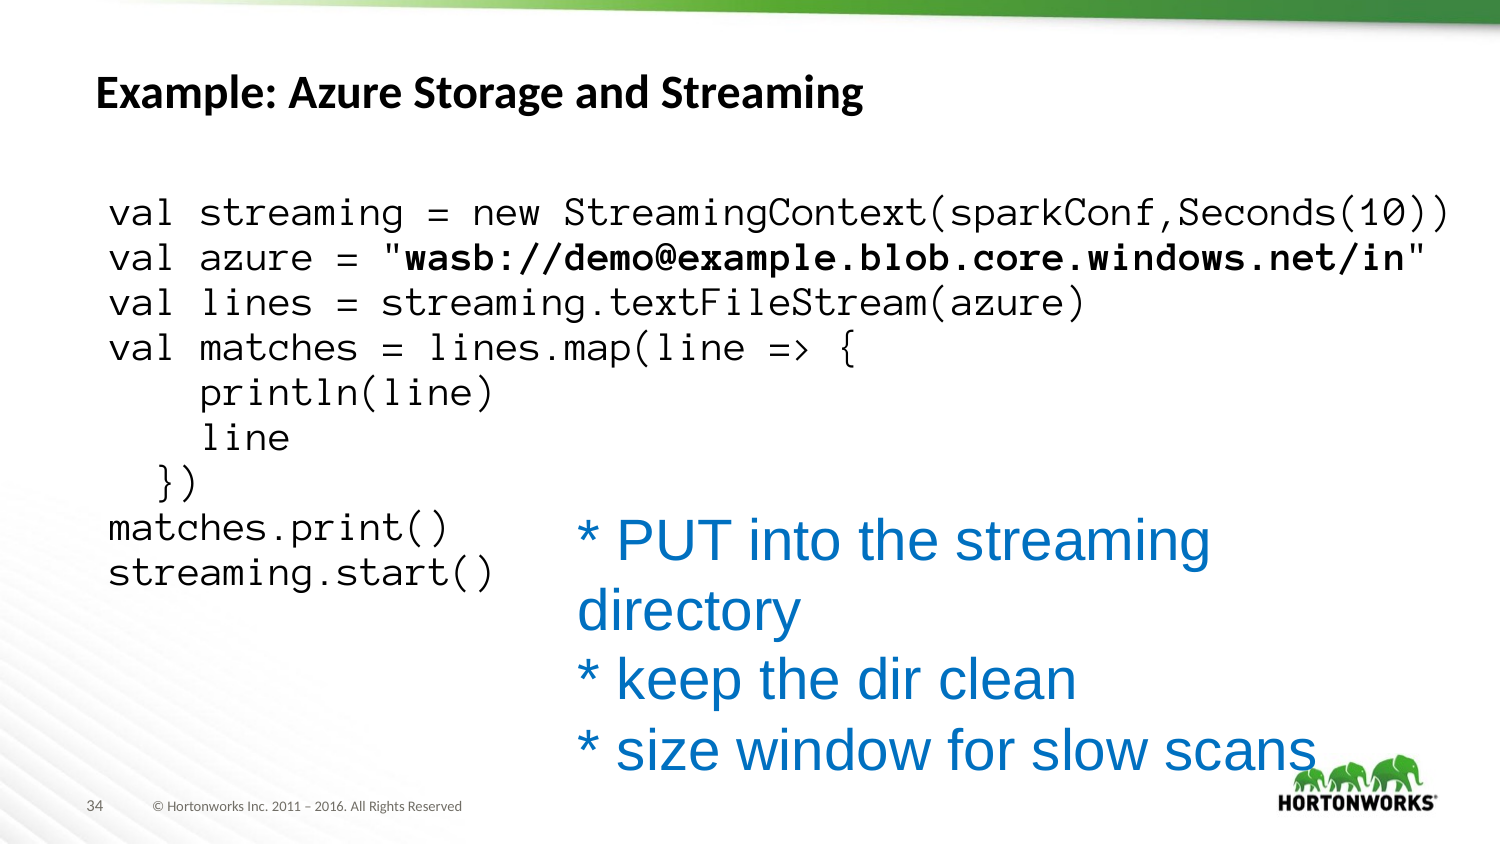

# Example: Azure Storage and Streaming
val streaming = new StreamingContext(sparkConf,Seconds(10))
val azure = "wasb://demo@example.blob.core.windows.net/in"
val lines = streaming.textFileStream(azure)
val matches = lines.map(line => {
    println(line)
    line
  })
matches.print()
streaming.start()
* PUT into the streaming directory
* keep the dir clean
* size window for slow scans